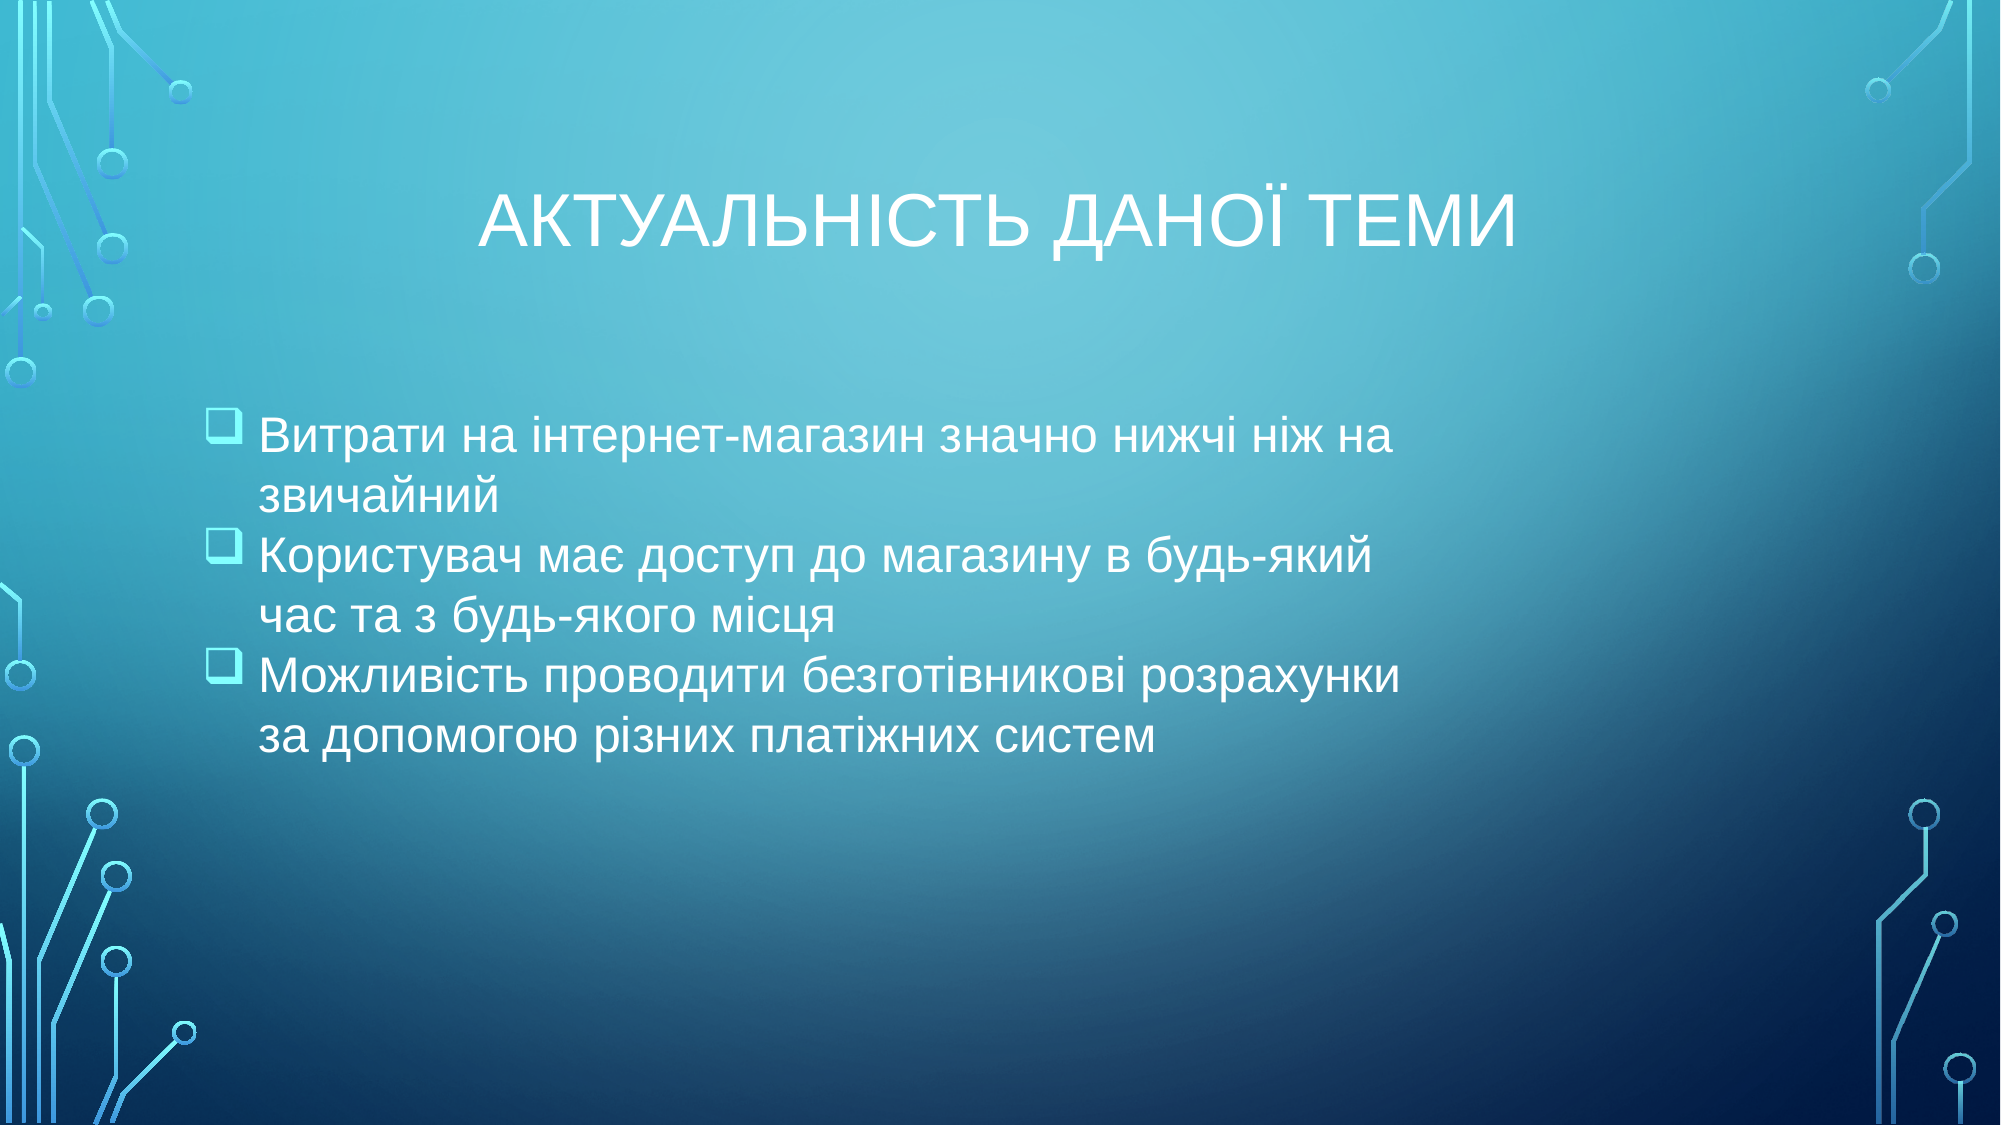

# Актуальність даної теми
Витрати на інтернет-магазин значно нижчі ніж на звичайний
Користувач має доступ до магазину в будь-який час та з будь-якого місця
Можливість проводити безготівникові розрахунки за допомогою різних платіжних систем